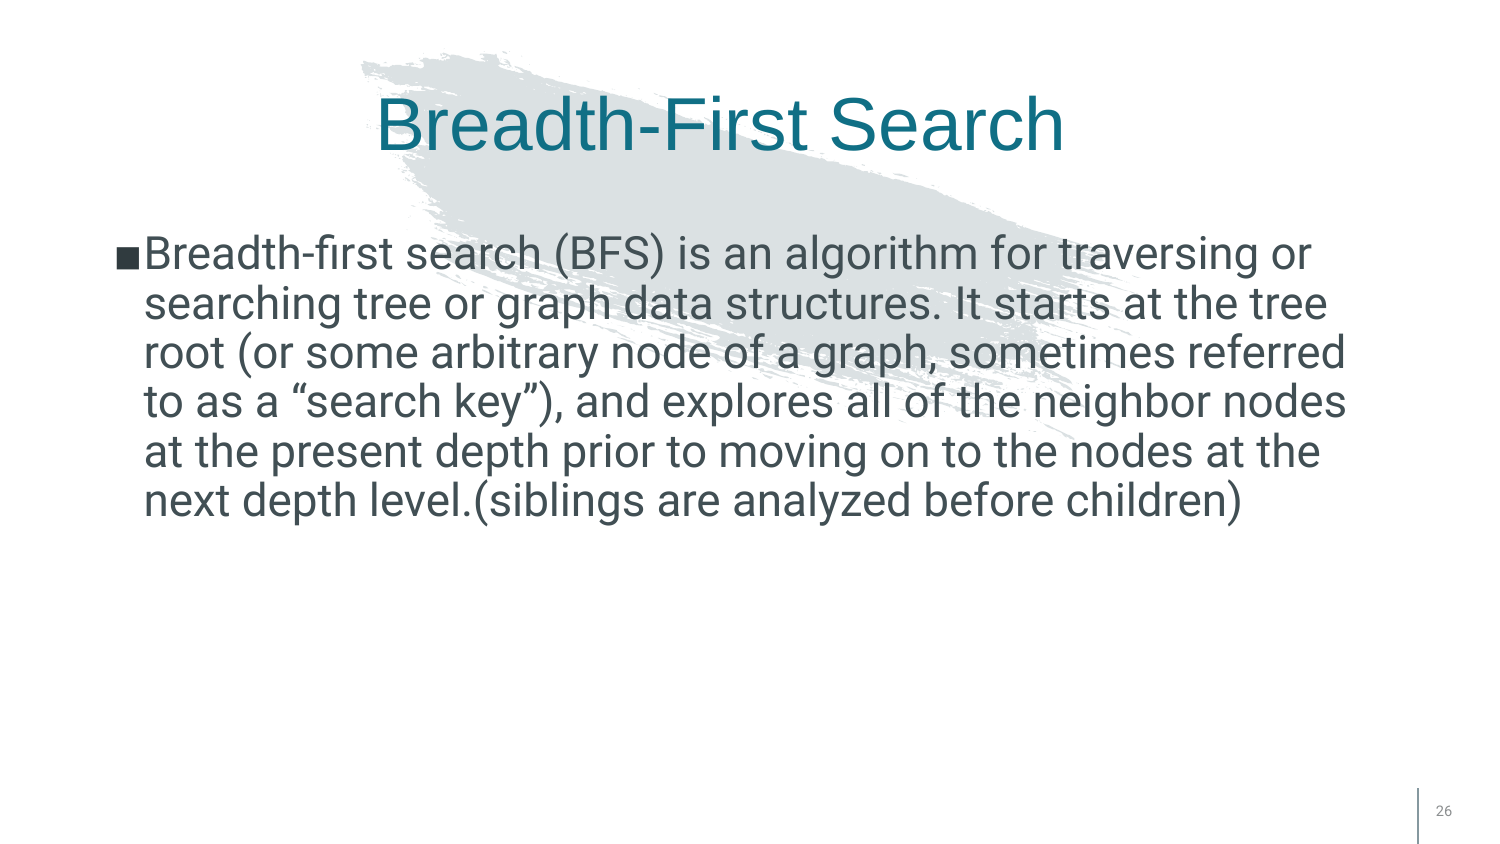

# Breadth-First Search
Breadth-first search (BFS) is an algorithm for traversing or searching tree or graph data structures. It starts at the tree root (or some arbitrary node of a graph, sometimes referred to as a “search key”), and explores all of the neighbor nodes at the present depth prior to moving on to the nodes at the next depth level.(siblings are analyzed before children)
26